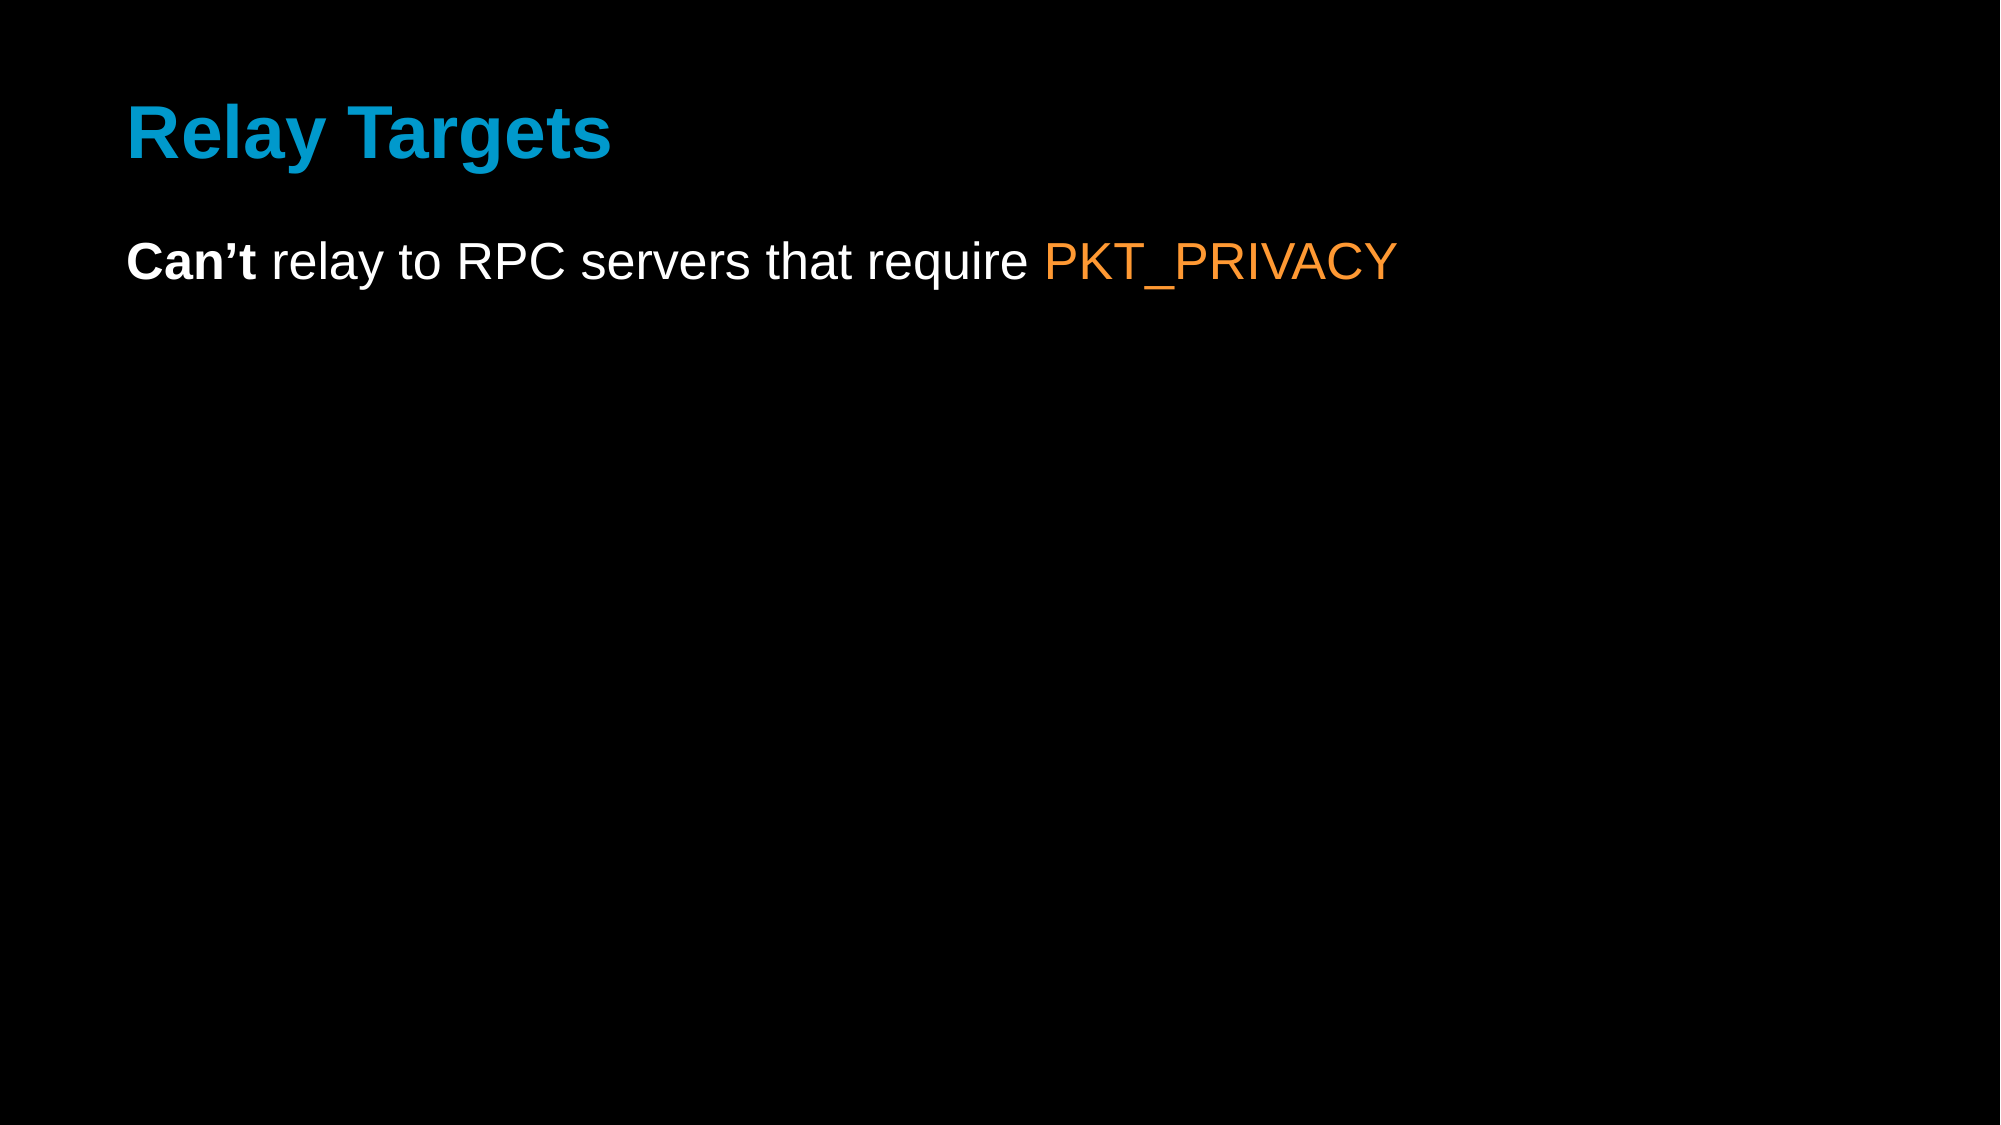

# Relay Targets
Can’t relay to RPC servers that require PKT_PRIVACY